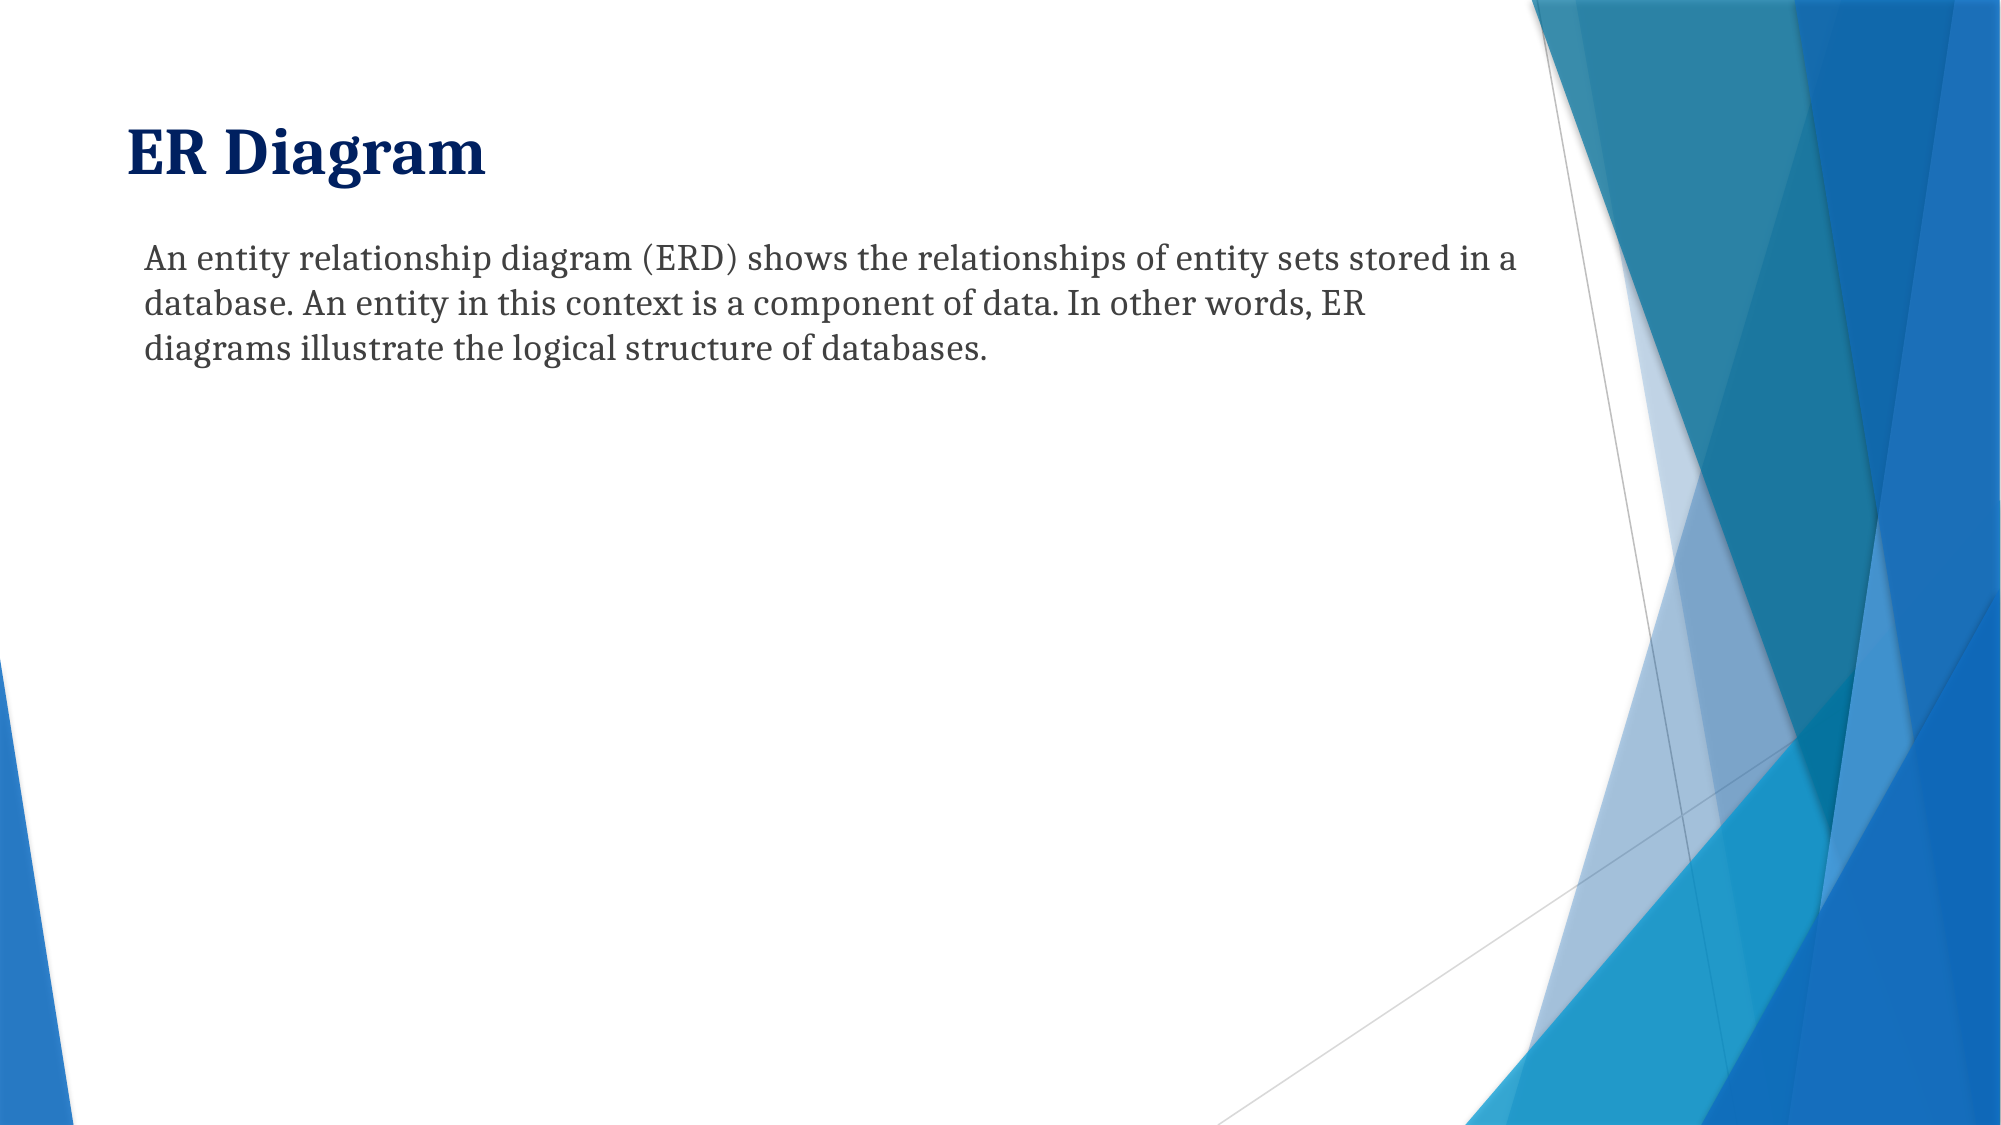

# ER Diagram
An entity relationship diagram (ERD) shows the relationships of entity sets stored in a database. An entity in this context is a component of data. In other words, ER diagrams illustrate the logical structure of databases.